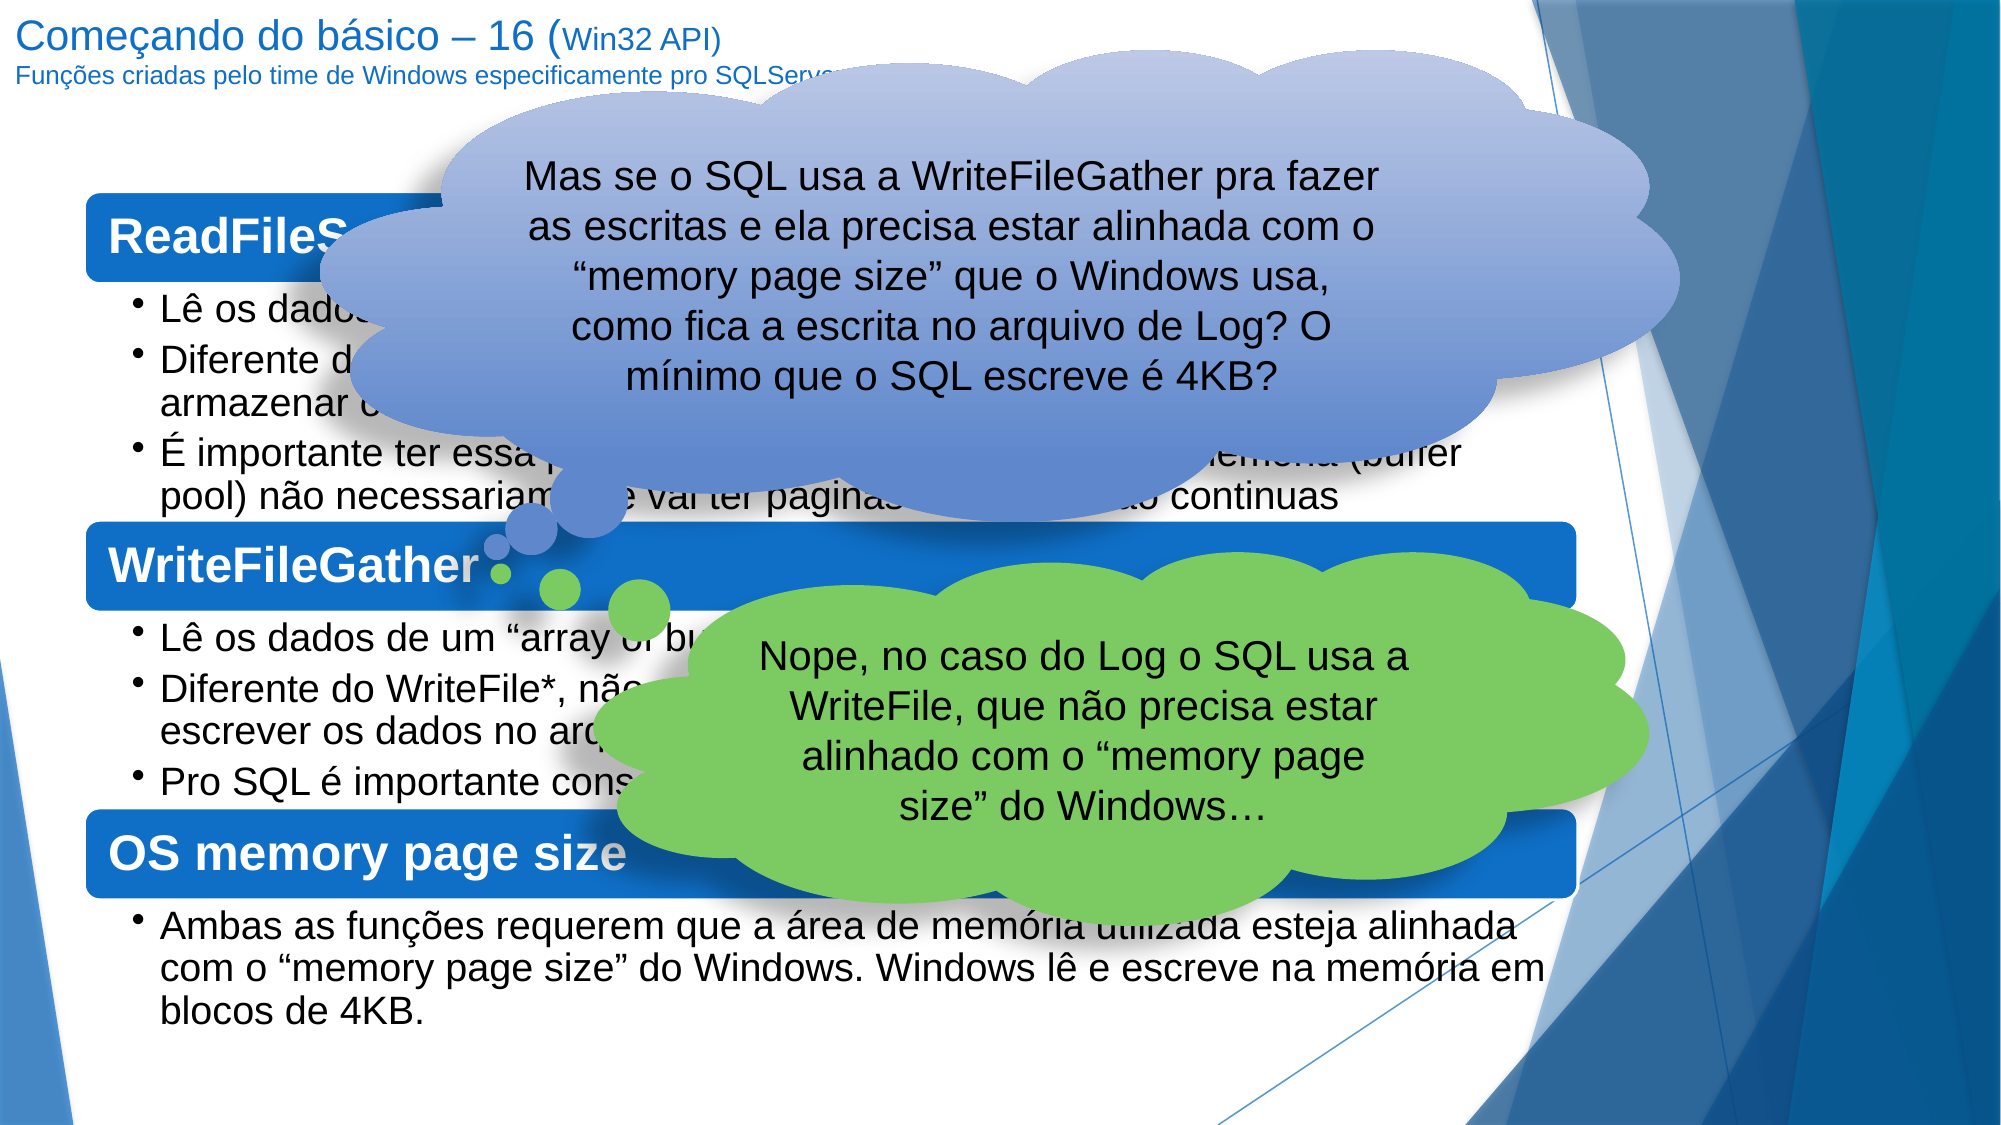

# Começando do básico – 16 (Win32 API) Funções criadas pelo time de Windows especificamente pro SQLServer
Mas se o SQL usa a WriteFileGather pra fazer as escritas e ela precisa estar alinhada com o “memory page size” que o Windows usa, como fica a escrita no arquivo de Log? O mínimo que o SQL escreve é 4KB?
ReadFileScatter
Lê os dados de um arquivo, e armazena o resultado em um “array of buffers”
Diferente do ReadFile*, não requer uma área “continua” de memória para armazenar os dados lidos
É importante ter essa possibilidade. Lembre-se, no SQL a memória (buffer pool) não necessariamente vai ter páginas livres que são continuas
WriteFileGather
Lê os dados de um “array of buffers” e escreve os dados em um arquivo.
Diferente do WriteFile*, não requer uma área “continua” de memória para escrever os dados no arquivo
Pro SQL é importante conseguir fazer I/Os grandes, de até 512KB ou até 8MB
OS memory page size
Ambas as funções requerem que a área de memória utilizada esteja alinhada com o “memory page size” do Windows. Windows lê e escreve na memória em blocos de 4KB.
Nope, no caso do Log o SQL usa a WriteFile, que não precisa estar alinhado com o “memory page size” do Windows…